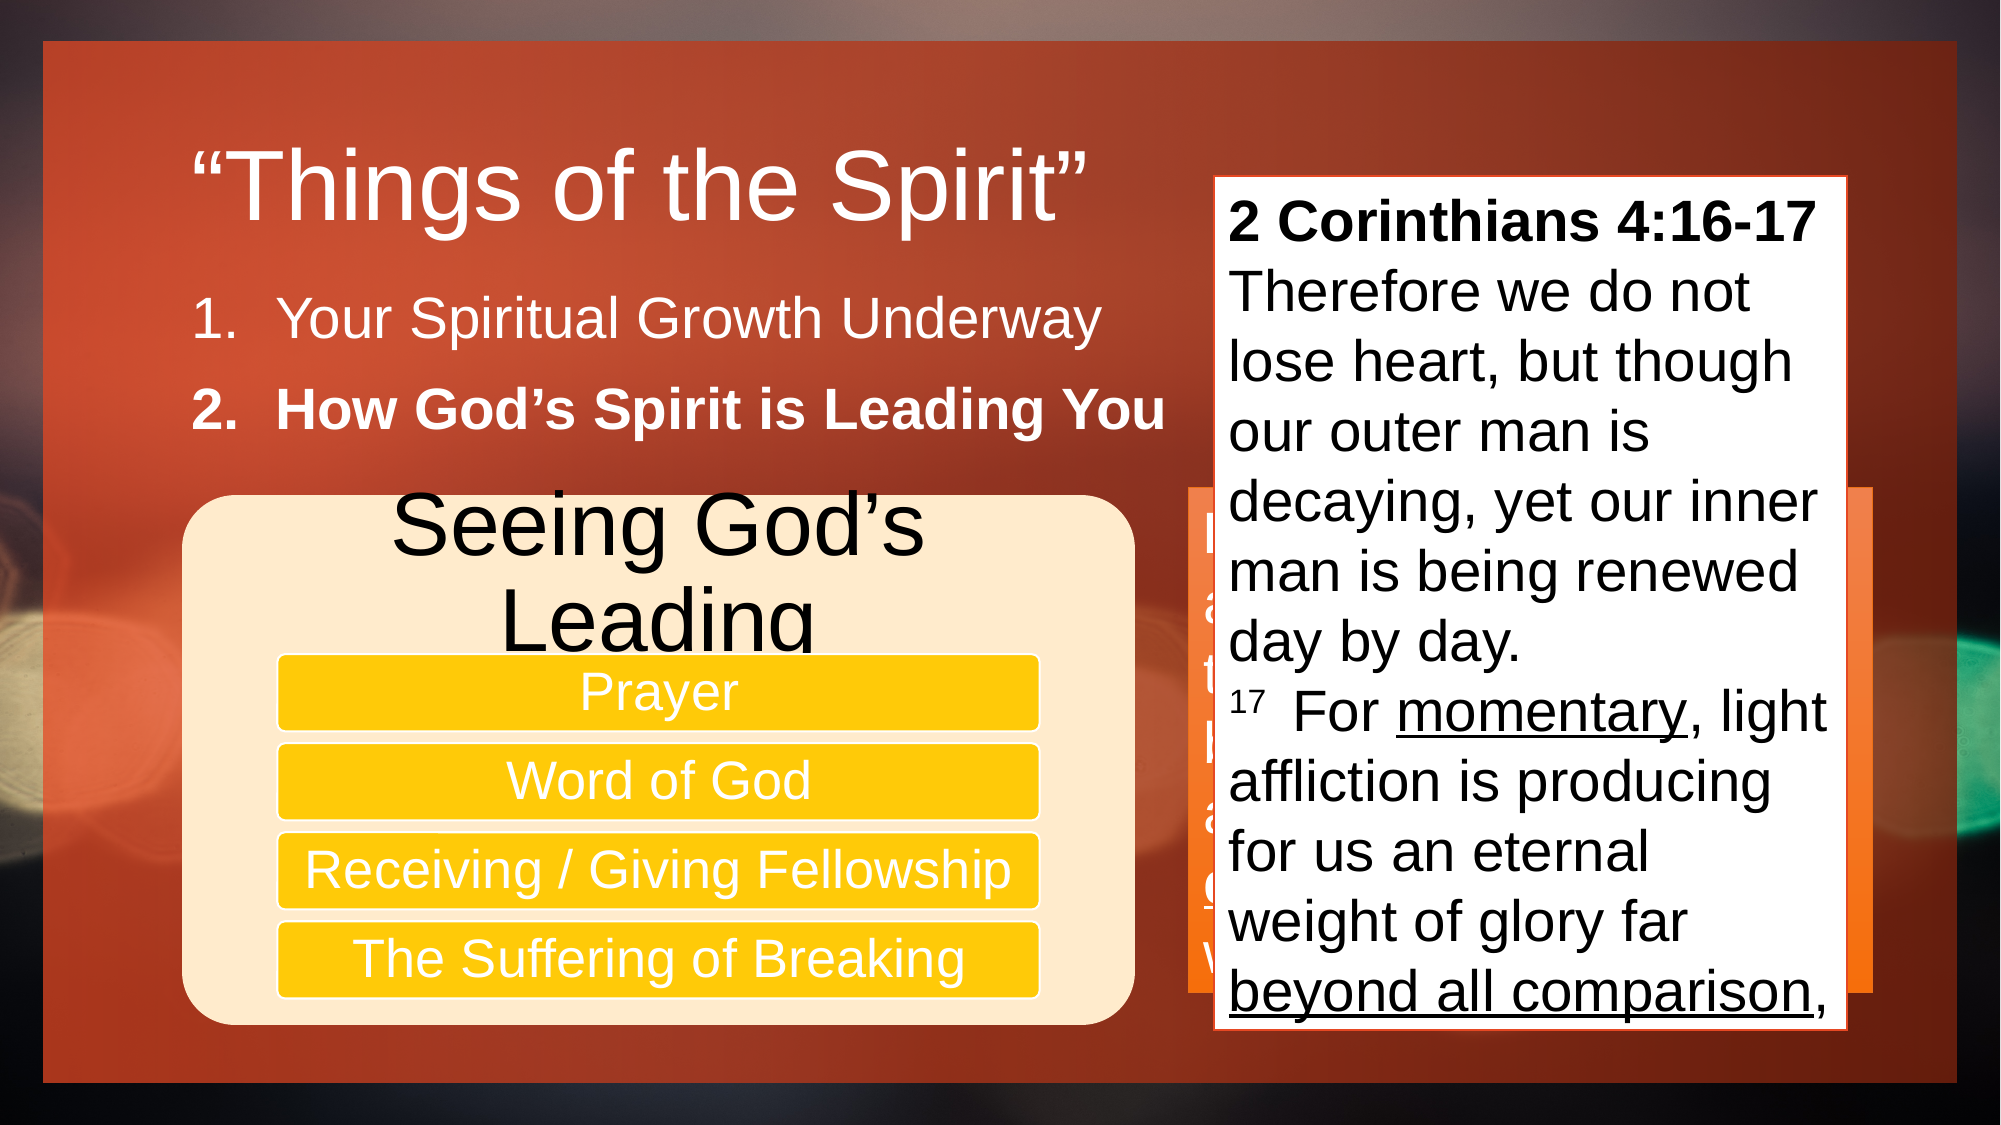

# “Things of the Spirit”
2 Corinthians 4:16-17 Therefore we do not lose heart, but though our outer man is decaying, yet our inner man is being renewed day by day.
17  For momentary, light affliction is producing for us an eternal weight of glory far beyond all comparison,
Your Spiritual Growth Underway
How God’s Spirit is Leading You
Romans 8:13  for if you are living according to the flesh, you must die; but if by the Spirit you are putting to death the deeds of the body, you will live.
Seeing God’s Leading
Prayer
Word of God
Receiving / Giving Fellowship
The Suffering of Breaking